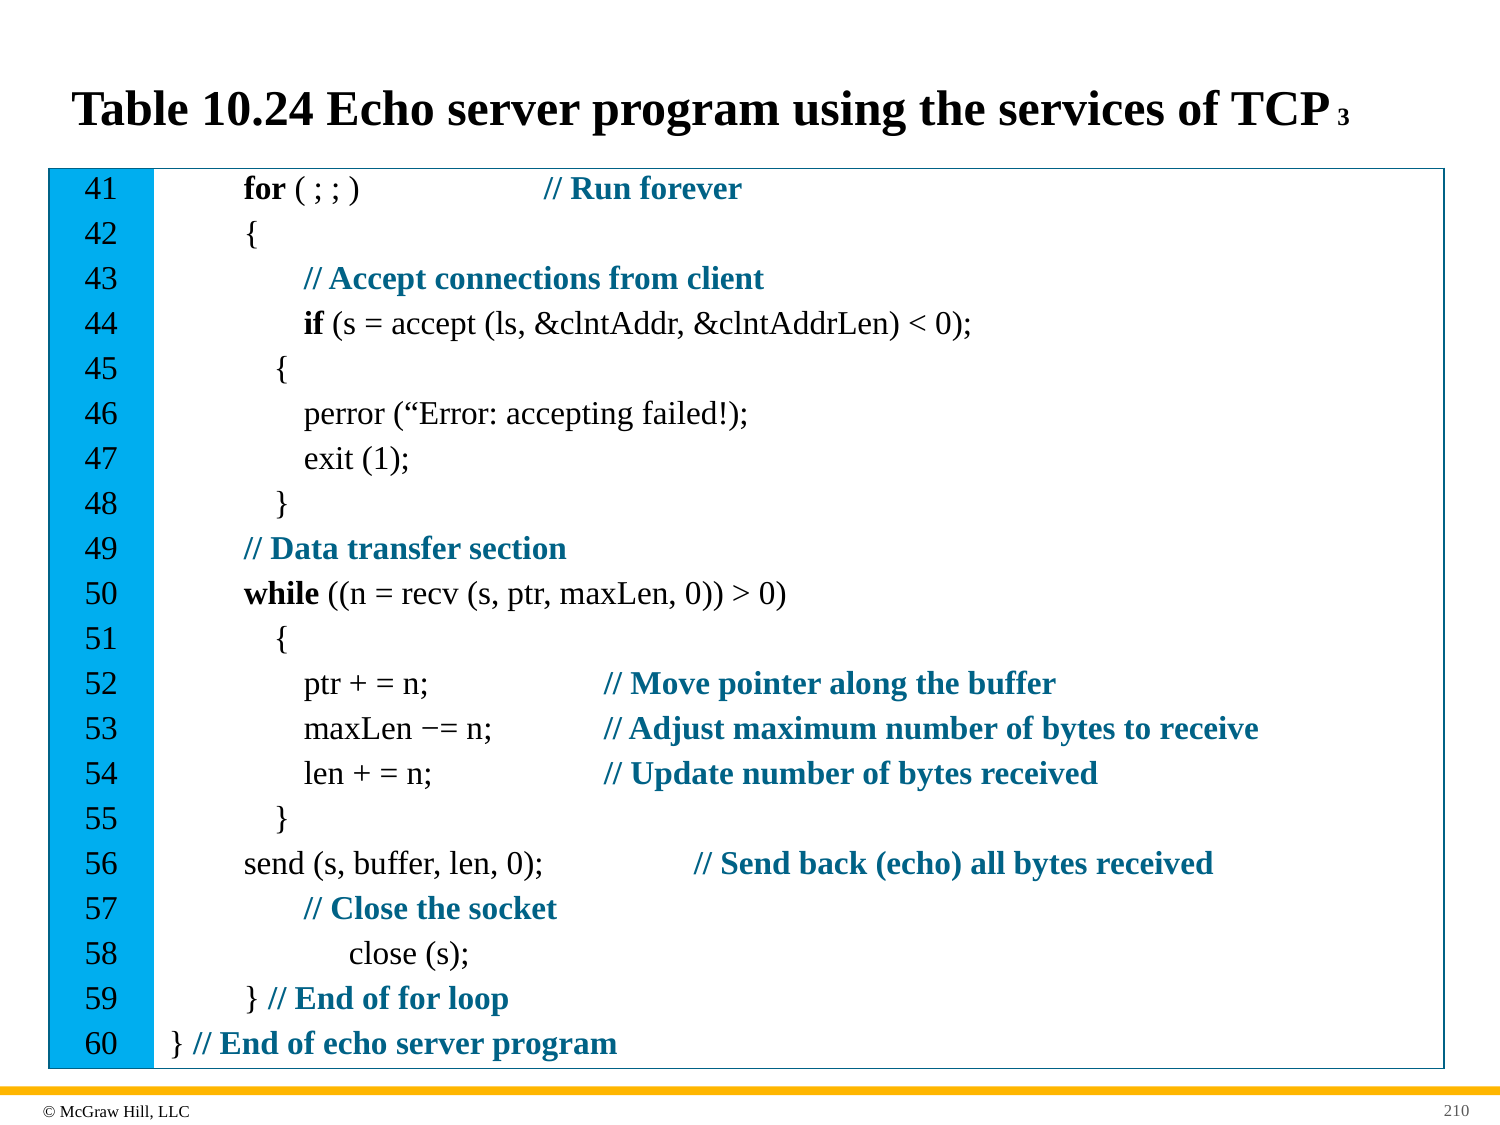

# Table 10.24 Echo server program using the services of TCP 3
| 41 | for ( ; ; ) // Run forever |
| --- | --- |
| 42 | { |
| 43 | // Accept connections from client |
| 44 | if (s = accept (ls, &clntAddr, &clntAddrLen) < 0); |
| 45 | { |
| 46 | perror (“Error: accepting failed!); |
| 47 | exit (1); |
| 48 | } |
| 49 | // Data transfer section |
| 50 | while ((n = recv (s, ptr, maxLen, 0)) > 0) |
| 51 | { |
| 52 | ptr + = n; // Move pointer along the buffer |
| 53 | maxLen −= n; // Adjust maximum number of bytes to receive |
| 54 | len + = n; // Update number of bytes received |
| 55 | } |
| 56 | send (s, buffer, len, 0); // Send back (echo) all bytes received |
| 57 | // Close the socket |
| 58 | close (s); |
| 59 | } // End of for loop |
| 60 | } // End of echo server program |
210